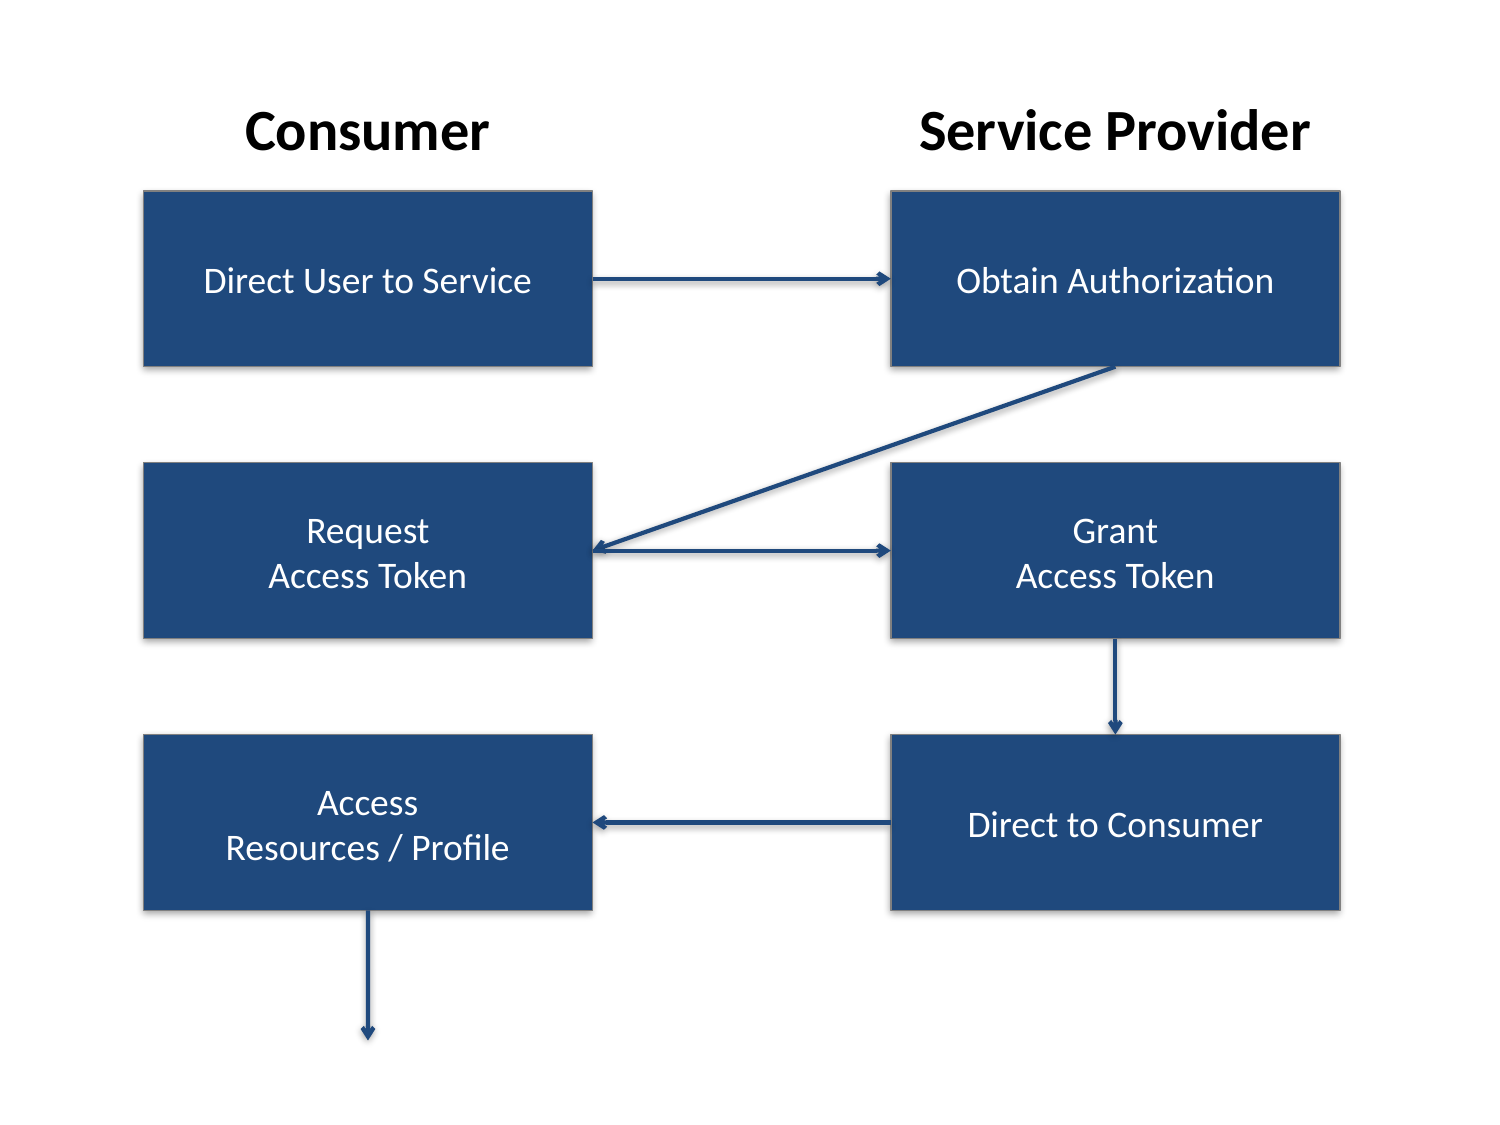

Consumer
Service Provider
Direct User to Service
Obtain Authorization
Request
Access Token
Grant
Access Token
Access
Resources / Profile
Direct to Consumer